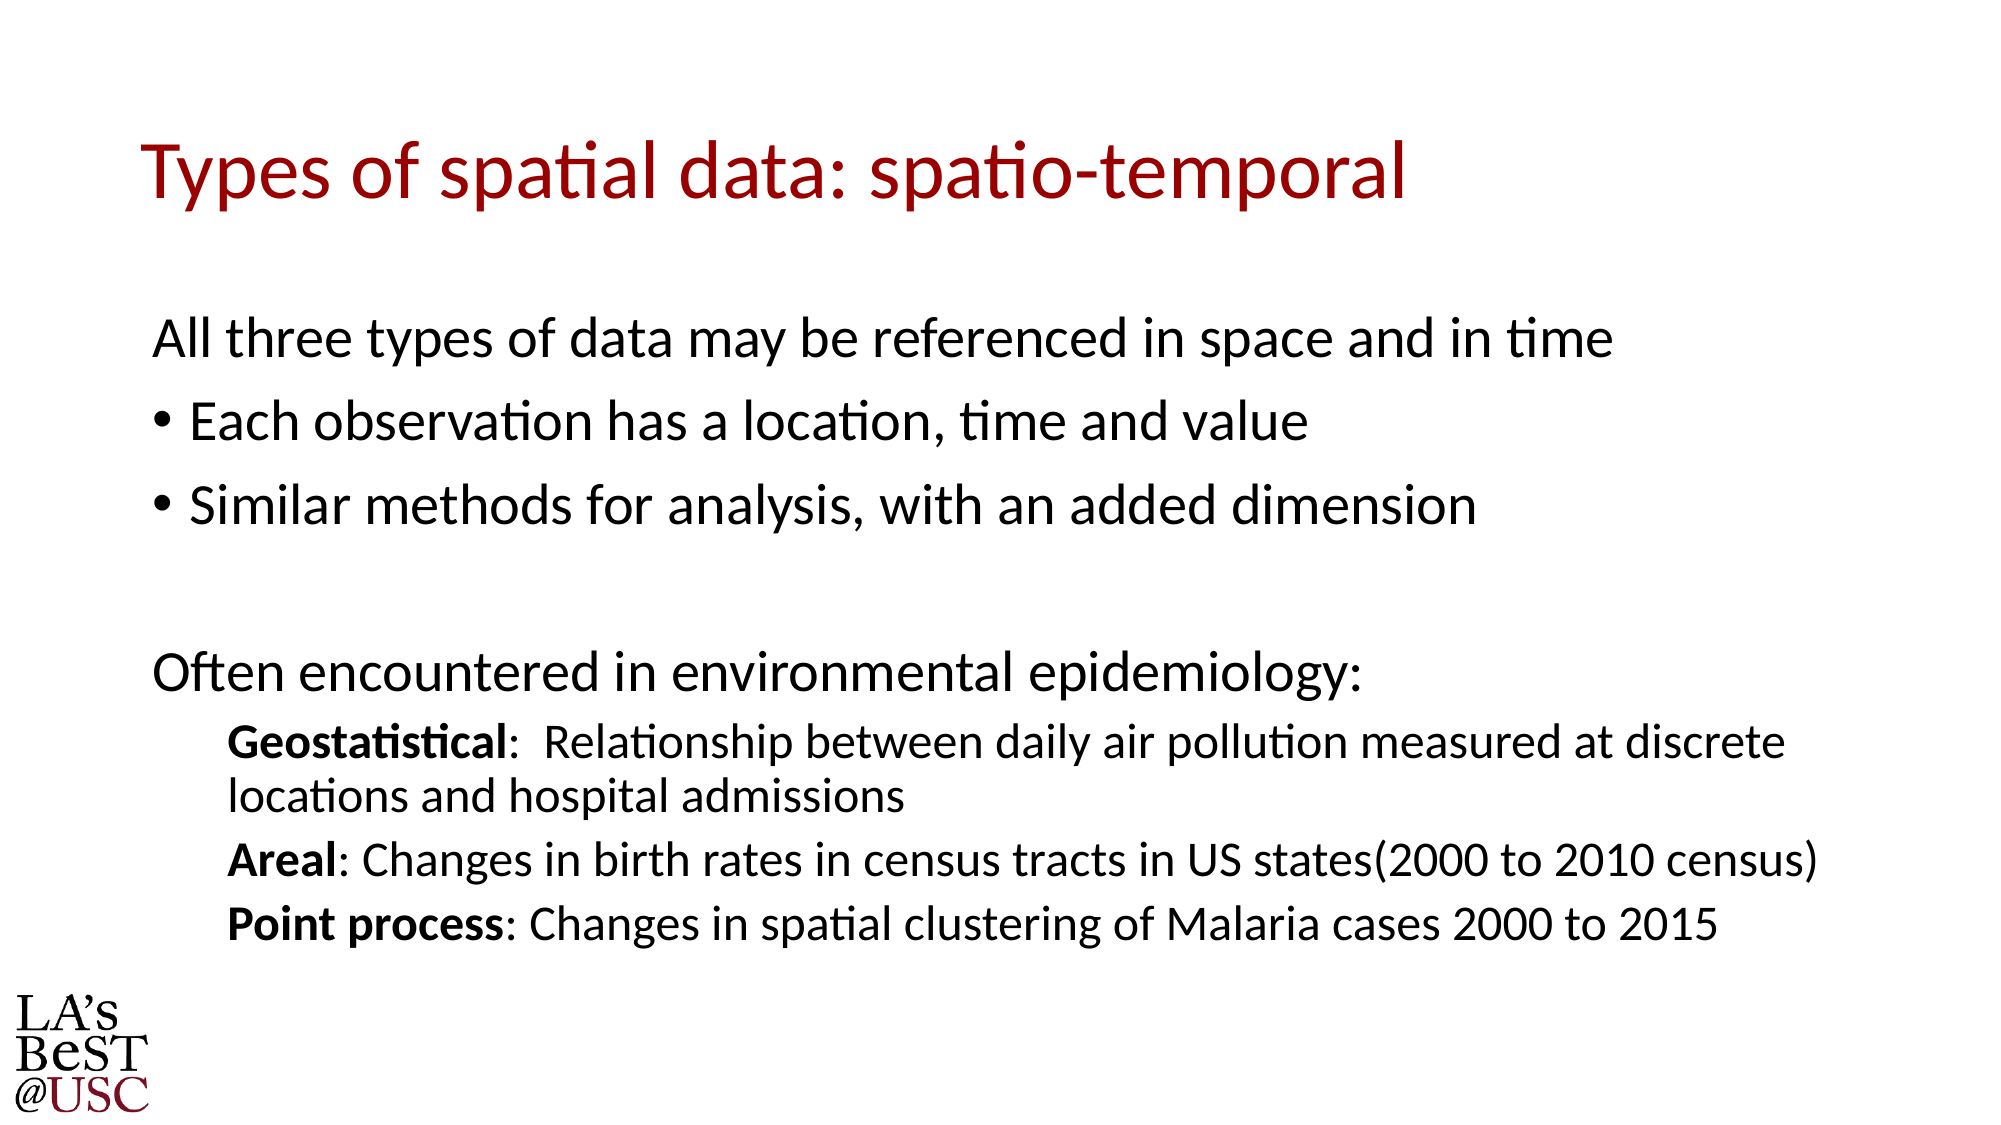

Types of spatial data: spatio-temporal
All three types of data may be referenced in space and in time
Each observation has a location, time and value
Similar methods for analysis, with an added dimension

Often encountered in environmental epidemiology:
Geostatistical:  Relationship between daily air pollution measured at discrete locations and hospital admissions
Areal: Changes in birth rates in census tracts in US states(2000 to 2010 census)
Point process: Changes in spatial clustering of Malaria cases 2000 to 2015